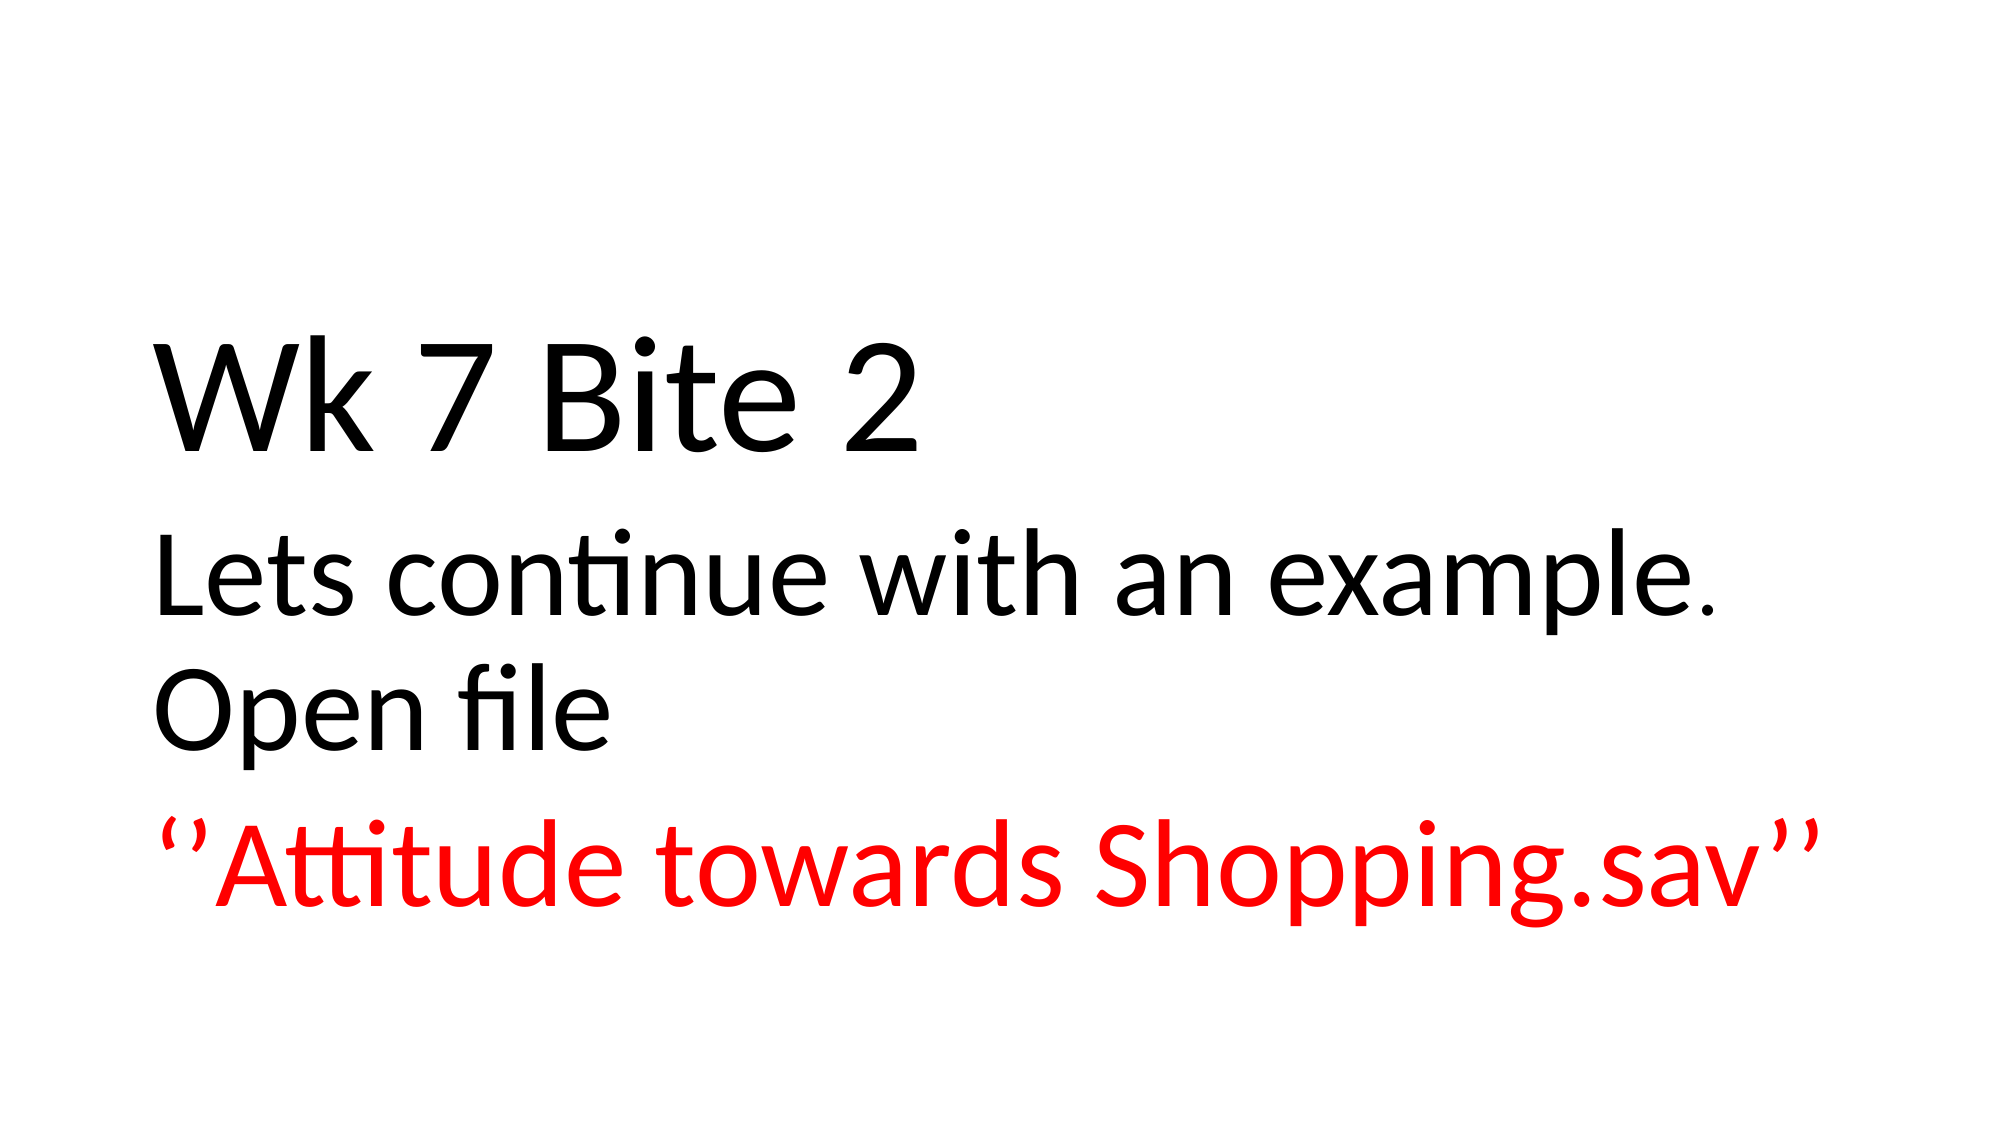

Wk 7 Bite 2
Lets continue with an example. Open file
‘’Attitude towards Shopping.sav’’